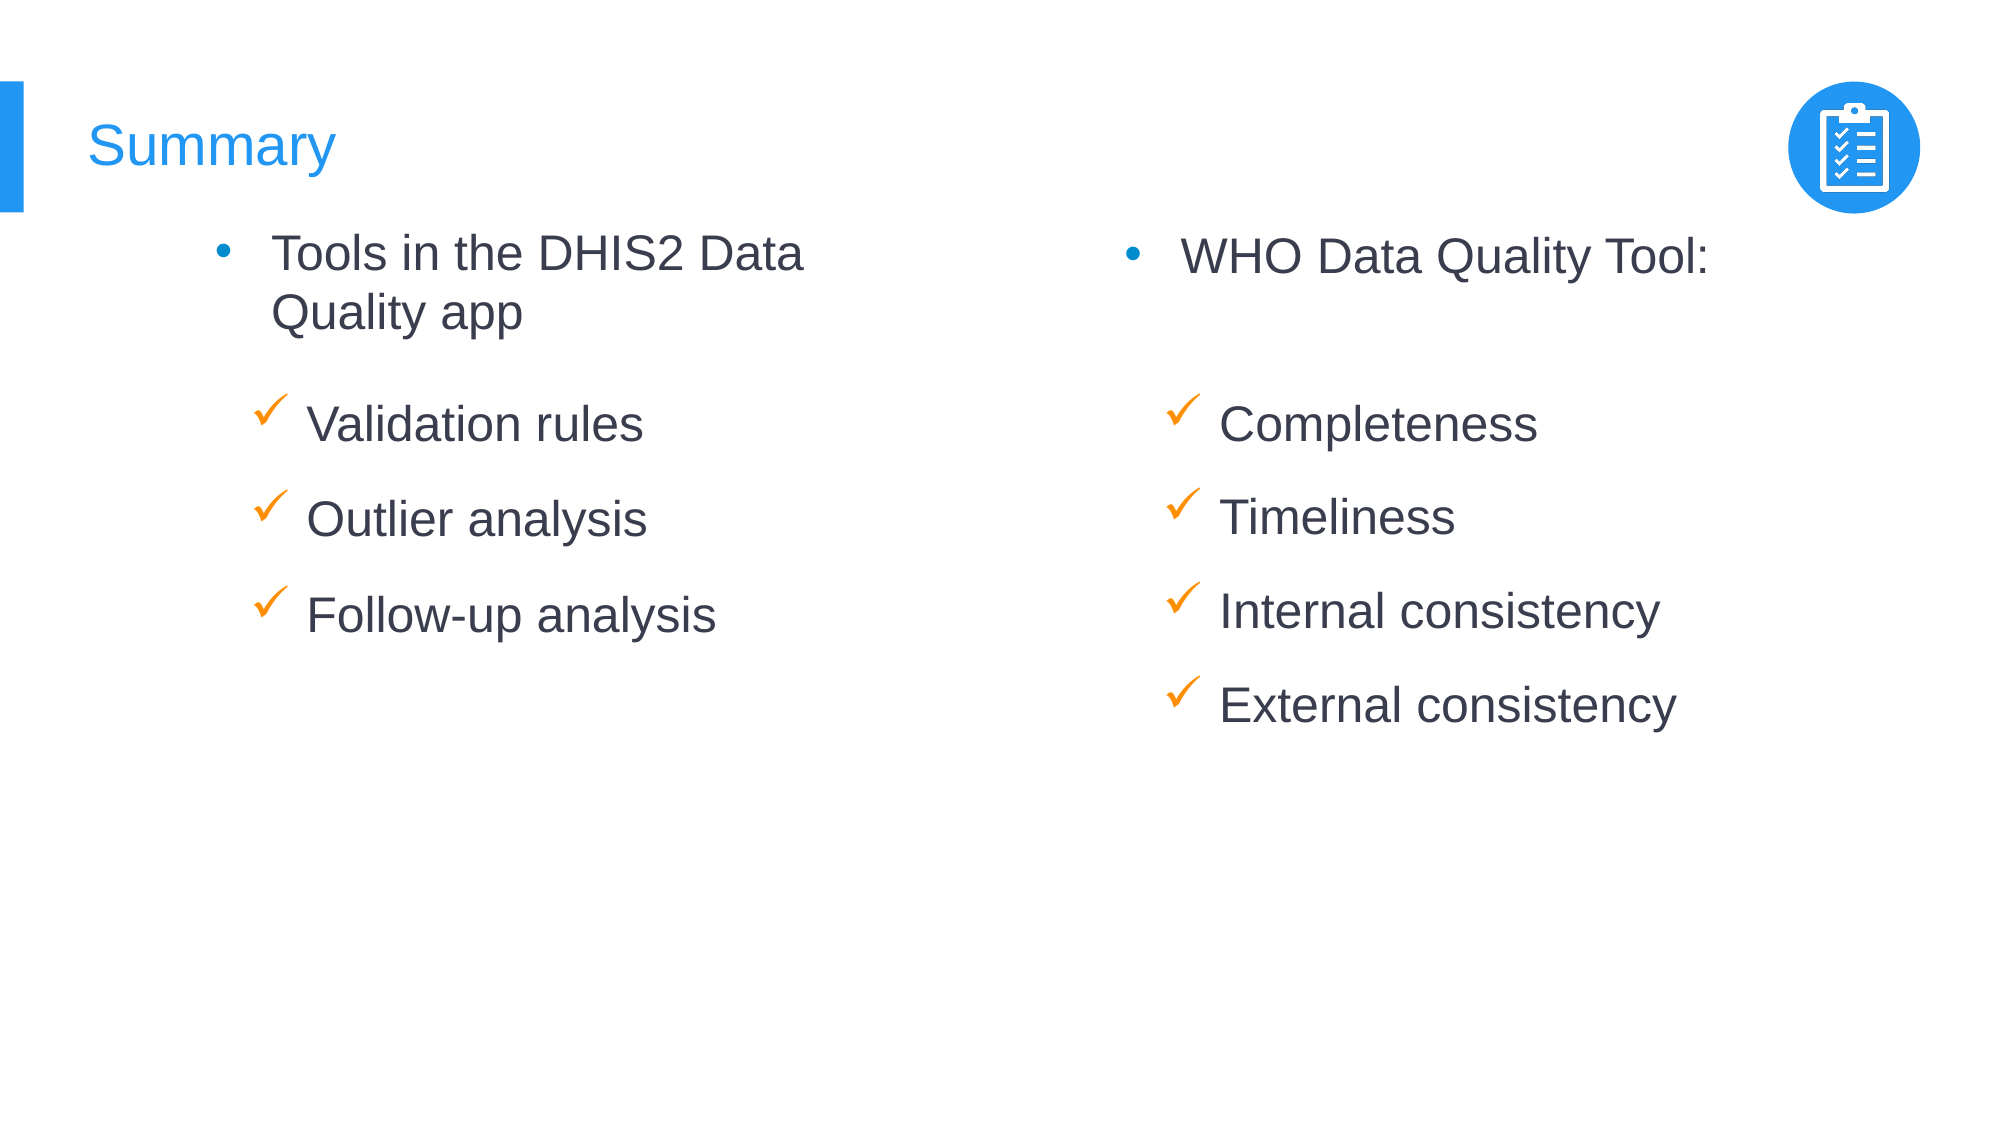

# Summary
Tools in the DHIS2 Data Quality app
WHO Data Quality Tool:
Validation rules
Completeness
Timeliness
Outlier analysis
Internal consistency
Follow-up analysis
External consistency